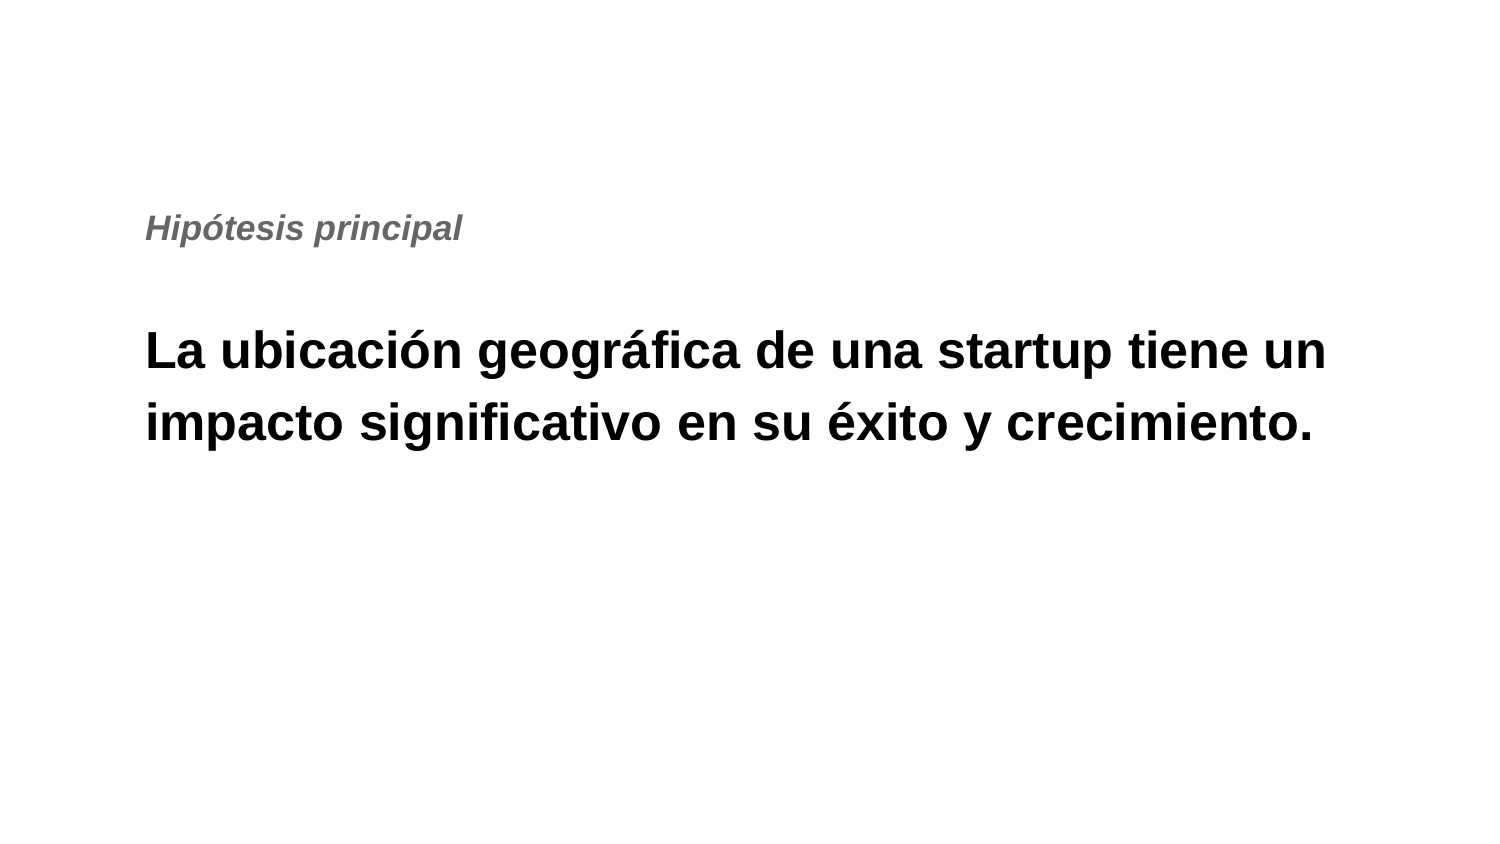

Hipótesis principal

La ubicación geográfica de una startup tiene un impacto significativo en su éxito y crecimiento.